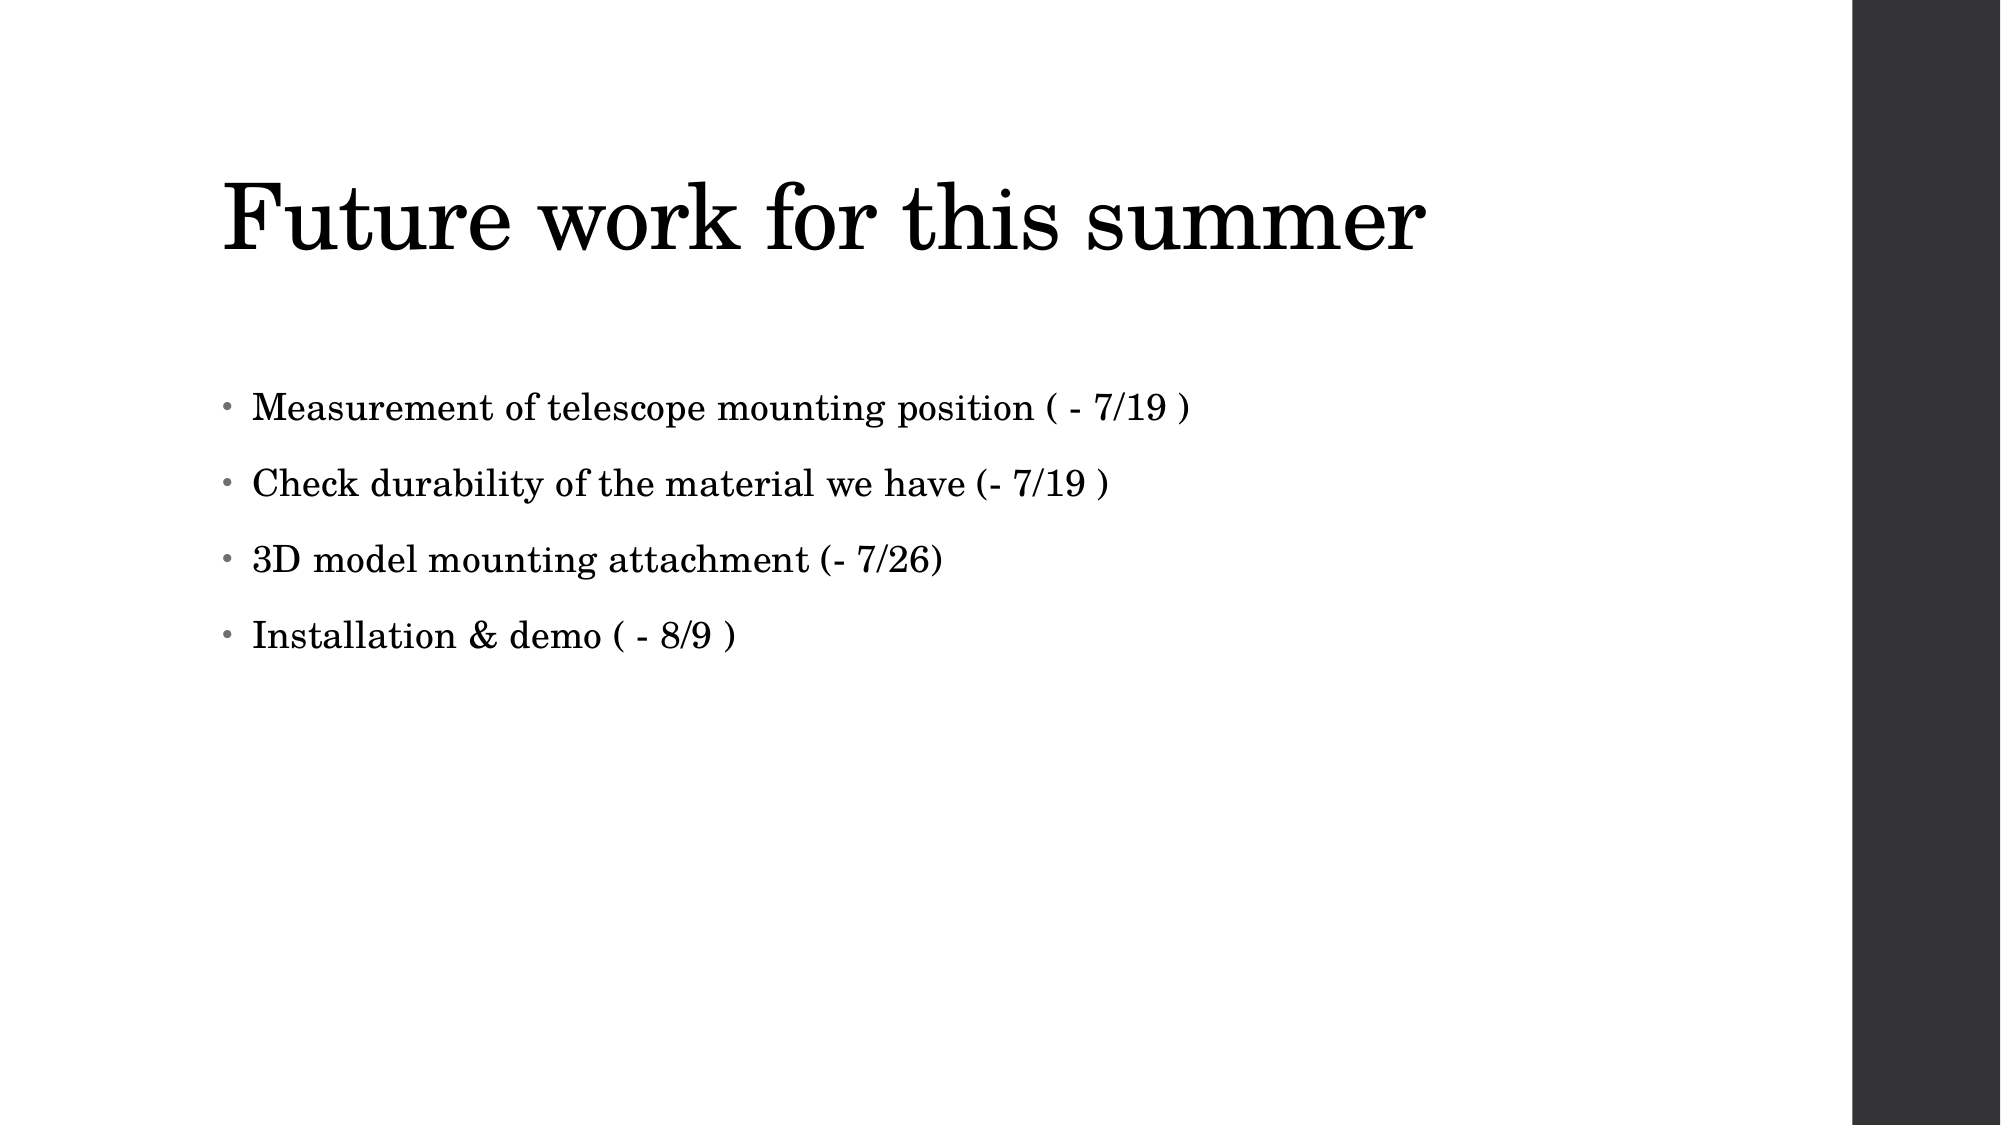

# Future work for this summer

Measurement of telescope mounting position ( - 7/19 )
Check durability of the material we have (- 7/19 )
3D model mounting attachment (- 7/26)
Installation & demo ( - 8/9 )